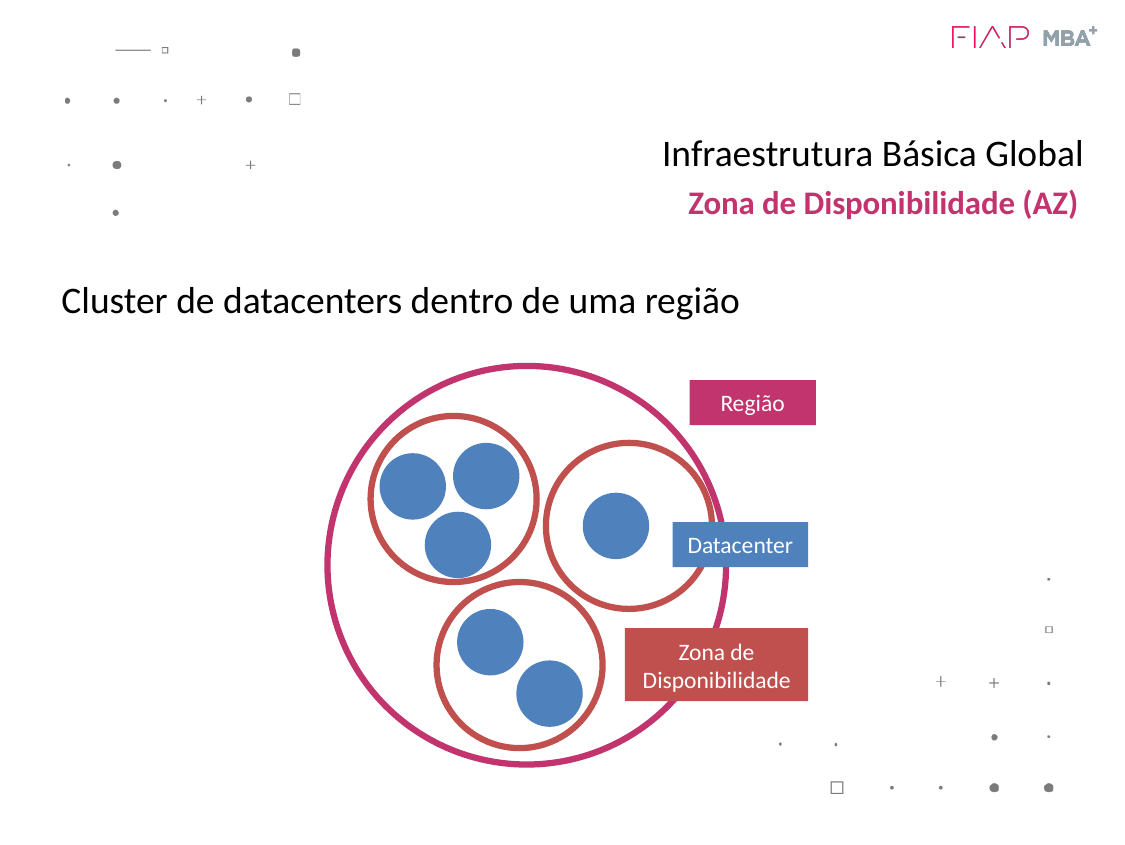

# Infraestrutura Básica Global
Zona de Disponibilidade (AZ)

Cluster de datacenters dentro de uma região

Região

Datacenter

Zona de Disponibilidade